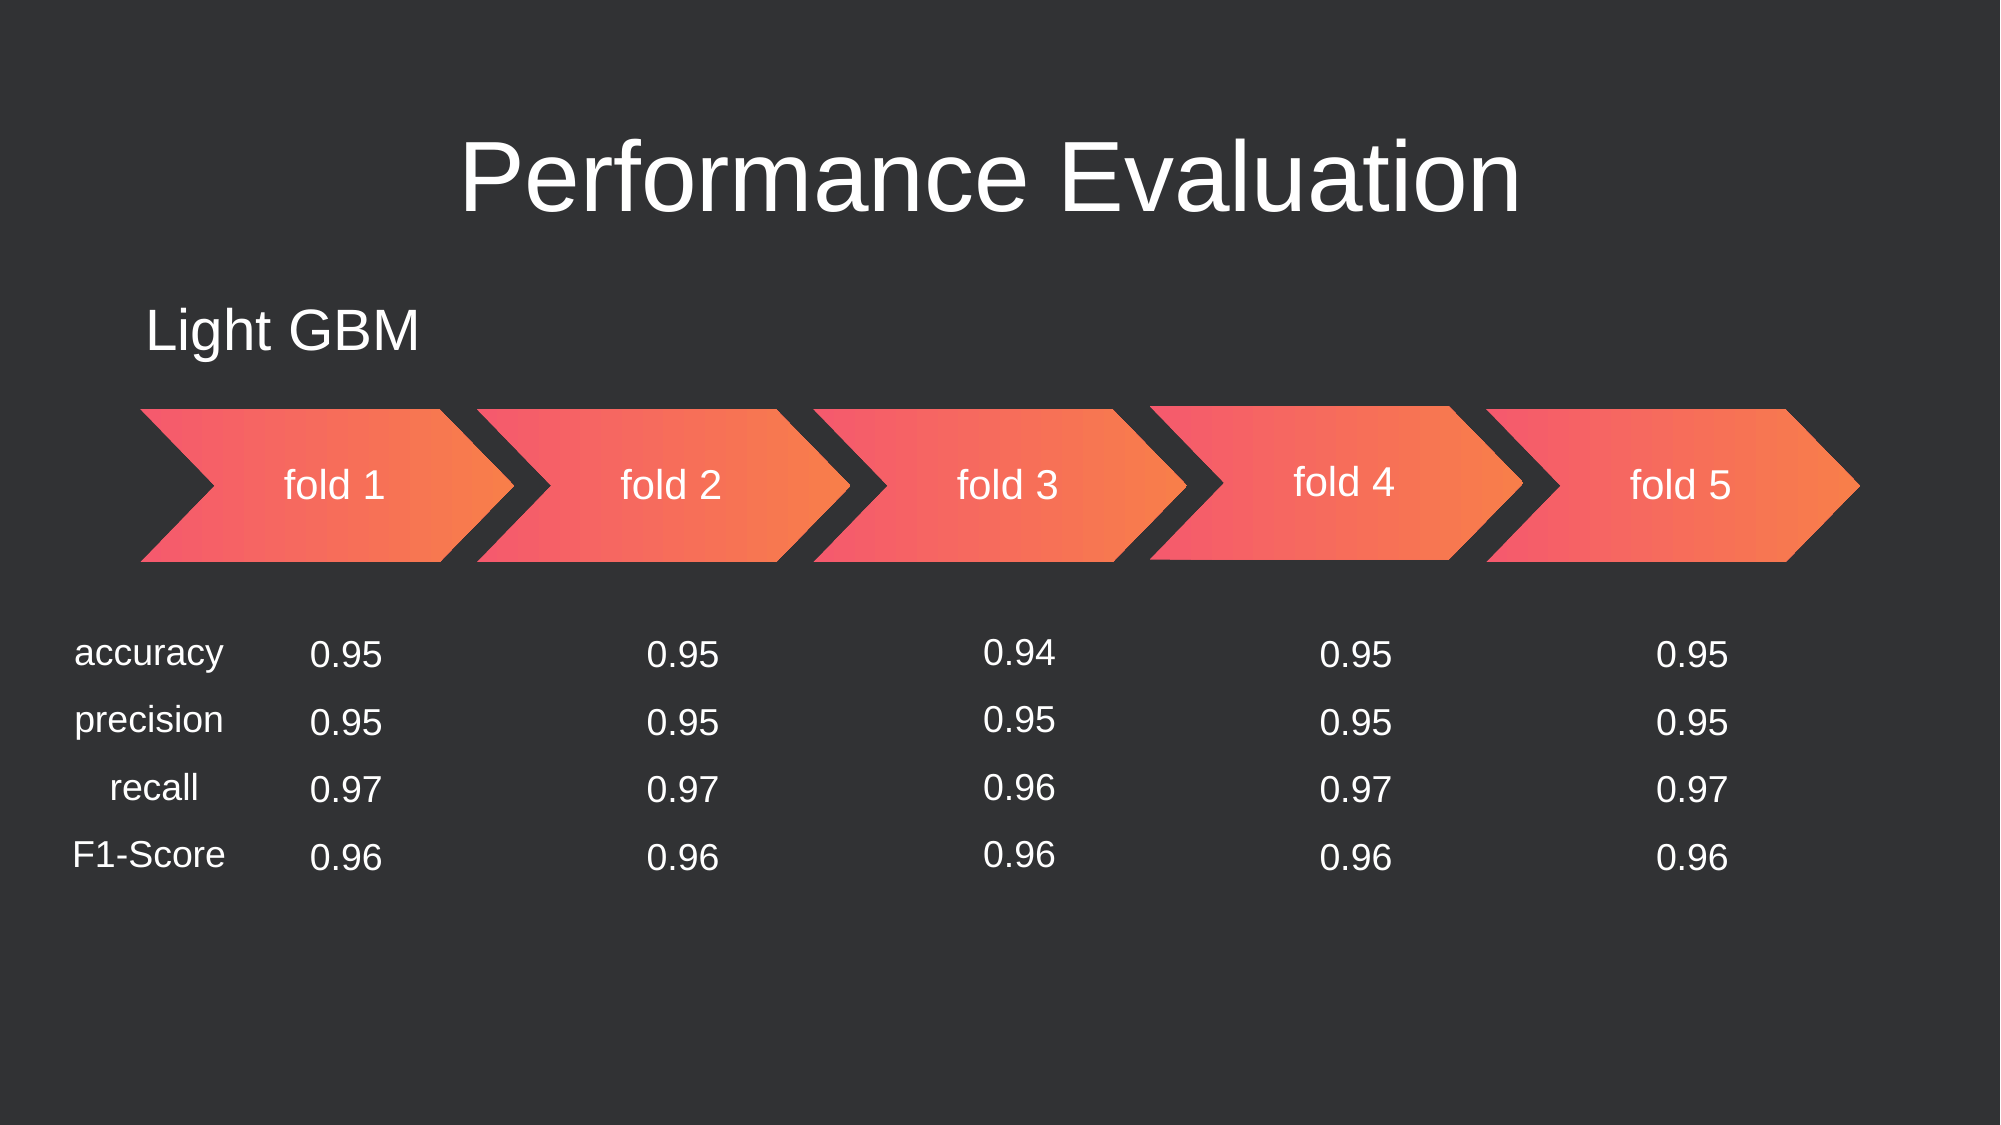

Performance Evaluation
Light GBM
fold 4
fold 1
fold 2
fold 3
fold 5
0.94
0.95
0.96
0.96
accuracy
precision
recall
F1-Score
0.95
0.95
0.97
0.96
0.95
0.95
0.97
0.96
0.95
0.95
0.97
0.96
0.95
0.95
0.97
0.96